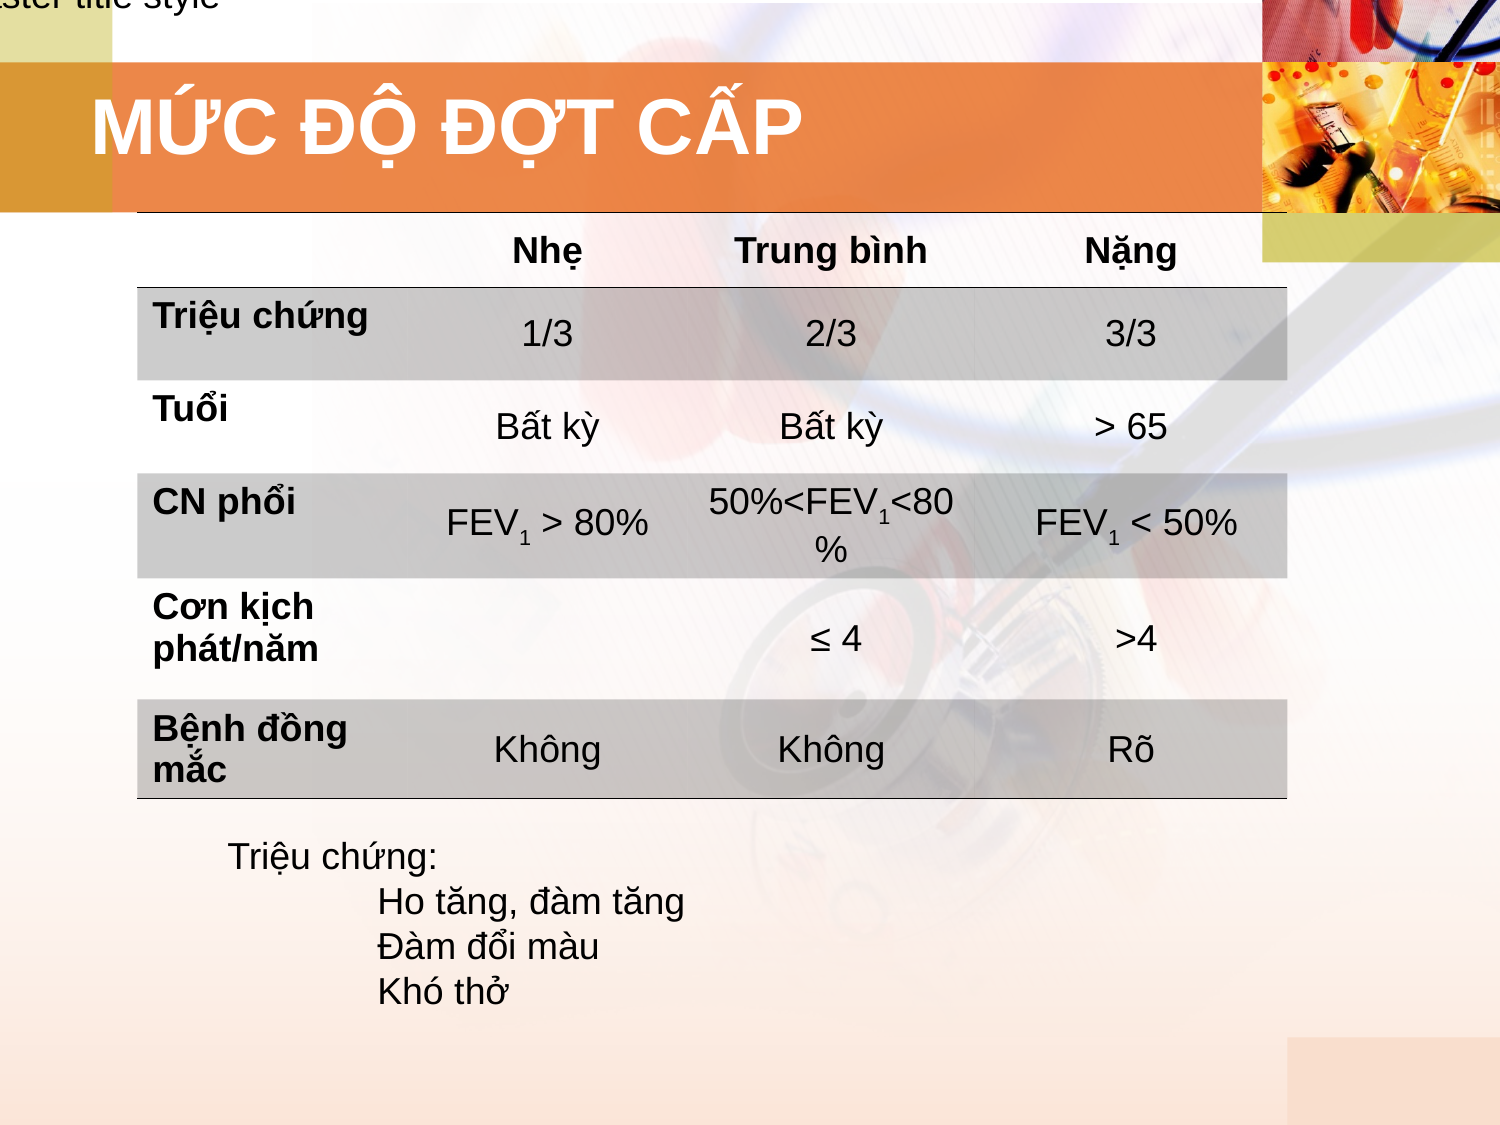

# MỨC ĐỘ ĐỢT CẤP
|  | Nhẹ | Trung bình | Nặng |
| --- | --- | --- | --- |
| Triệu chứng | 1/3 | 2/3 | 3/3 |
| Tuổi | Bất kỳ | Bất kỳ | > 65 |
| CN phổi | FEV1 > 80% | 50%<FEV1<80% | FEV1 < 50% |
| Cơn kịch phát/năm |  | ≤ 4 | >4 |
| Bệnh đồng mắc | Không | Không | Rõ |
Triệu chứng:
	Ho tăng, đàm tăng
	Đàm đổi màu
	Khó thở